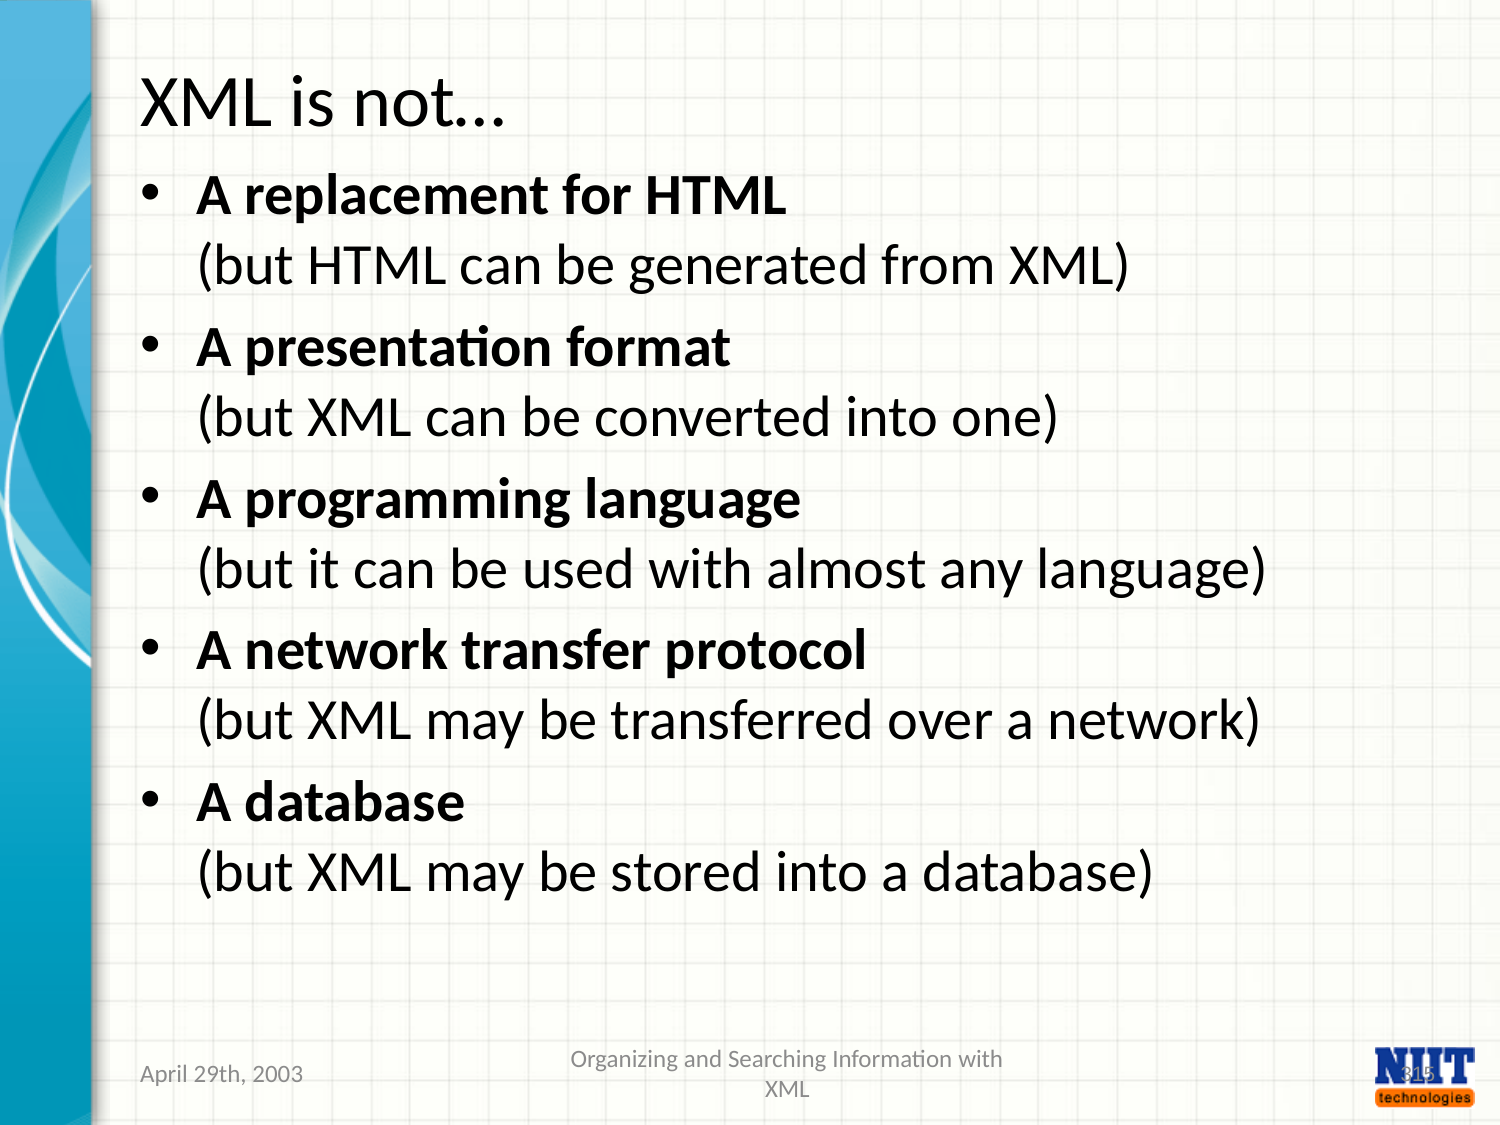

# XML is not…
A replacement for HTML
(but HTML can be generated from XML)
A presentation format
(but XML can be converted into one)
A programming language
(but it can be used with almost any language)
A network transfer protocol
(but XML may be transferred over a network)
A database
(but XML may be stored into a database)
April 29th, 2003
Organizing and Searching Information with XML
315